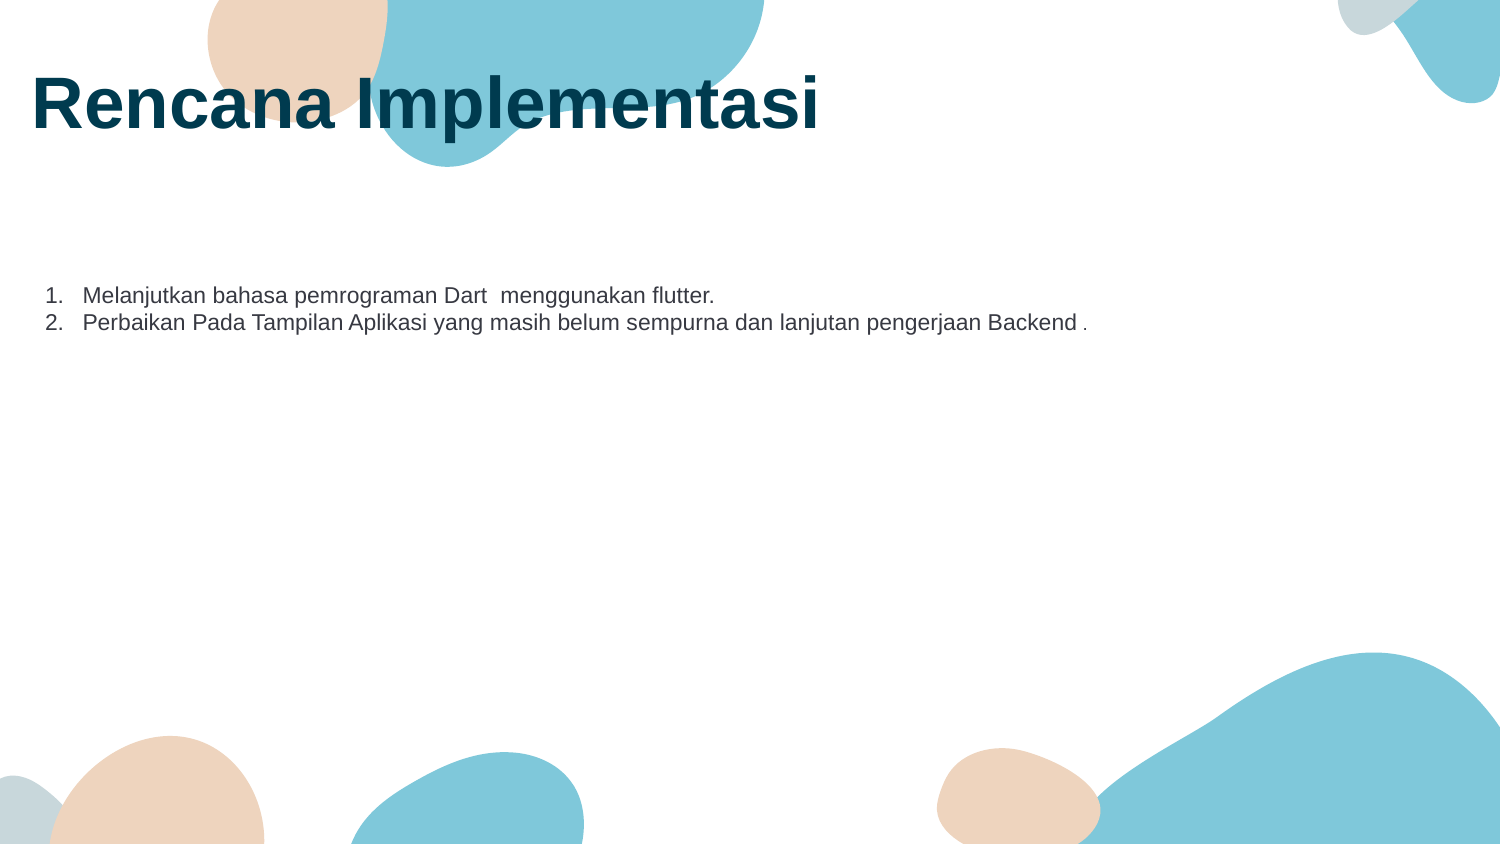

# Rencana Implementasi
Melanjutkan bahasa pemrograman Dart  menggunakan flutter.
Perbaikan Pada Tampilan Aplikasi yang masih belum sempurna dan lanjutan pengerjaan Backend .